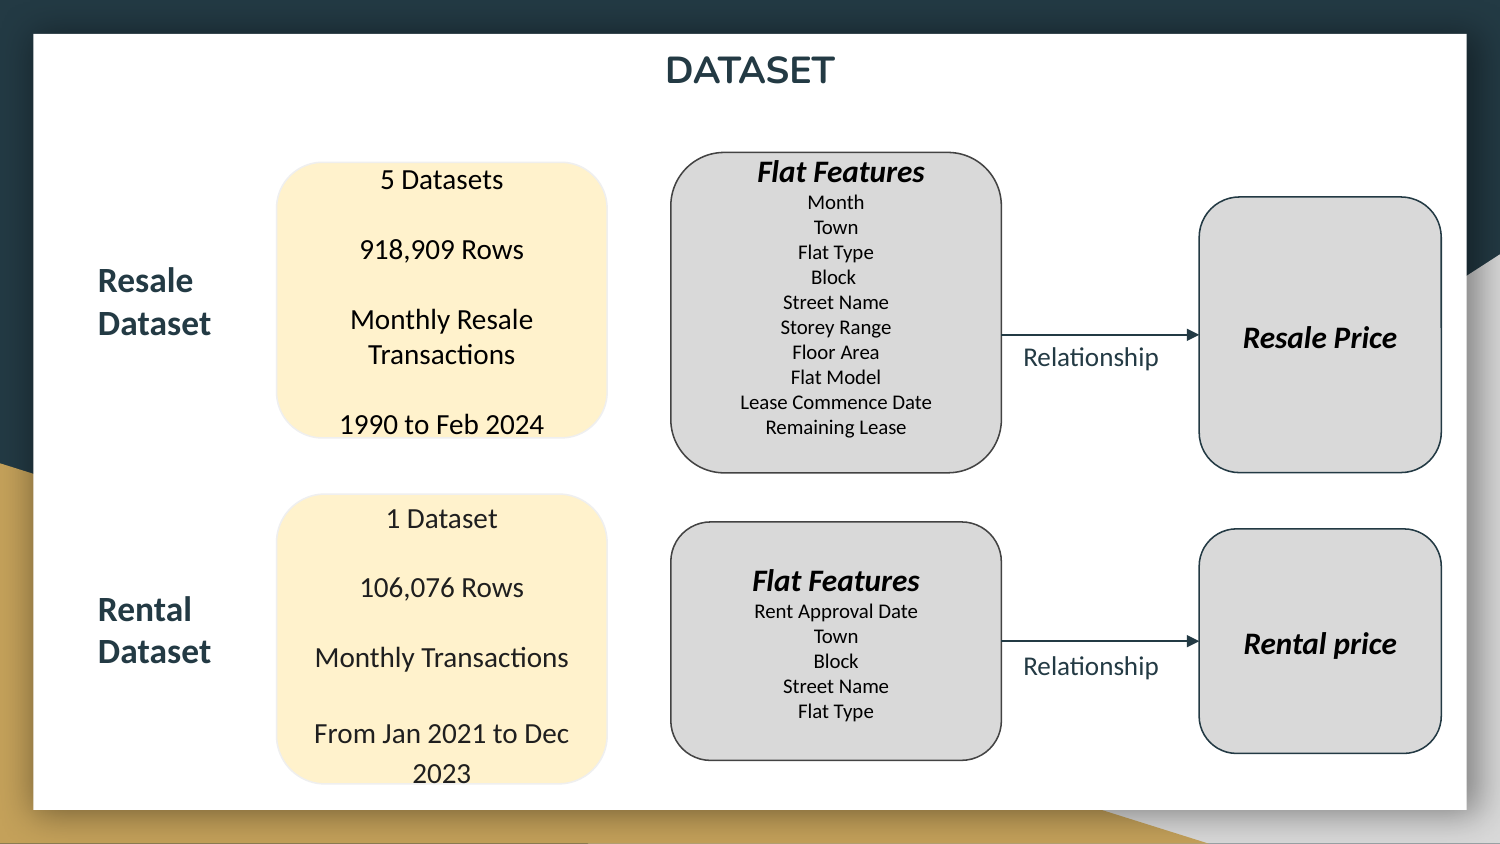

# DATASET
        Flat Features
Month
Town
Flat Type
Block
Street Name
Storey Range
Floor Area
Flat Model
Lease Commence Date
Remaining Lease

5 Datasets

918,909 Rows

Monthly Resale Transactions

1990 to Feb 2024

Resale Price

Resale
Dataset
Relationship

1 Dataset

106,076 Rows

Monthly Transactions

From Jan 2021 to Dec 2023

Flat Features
Rent Approval Date
Town
Block
Street Name
Flat Type

Rental price

Rental
Dataset
Relationship